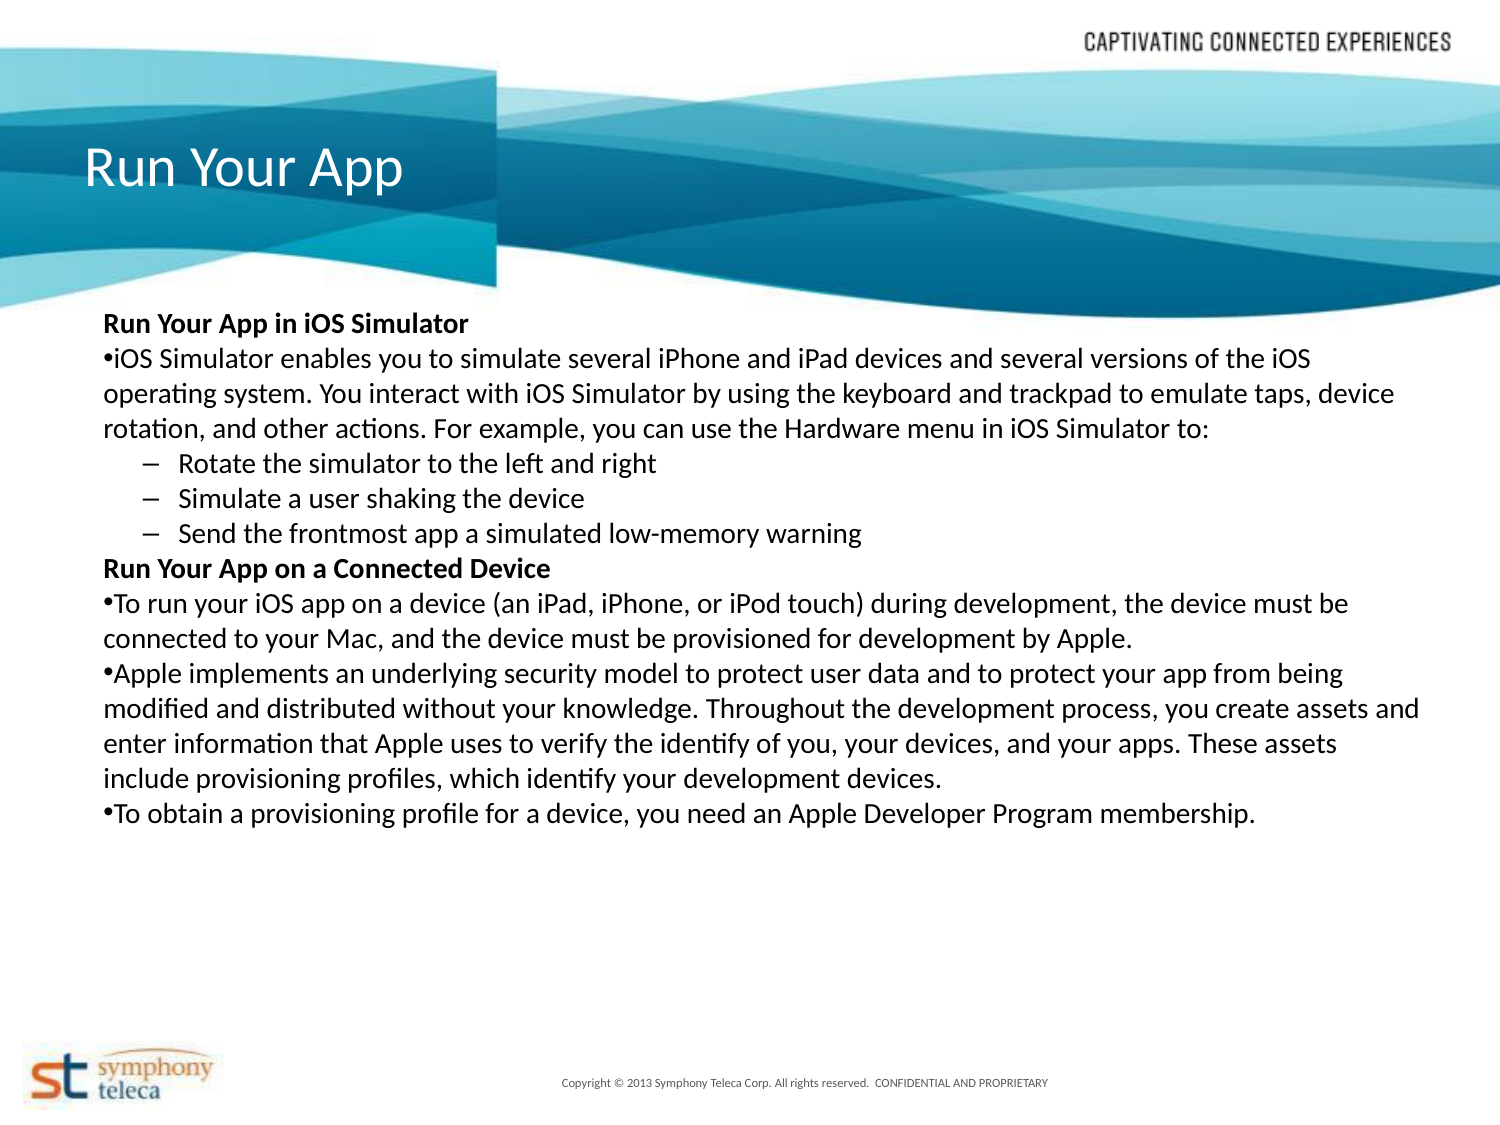

Run Your App
Run Your App in iOS Simulator
iOS Simulator enables you to simulate several iPhone and iPad devices and several versions of the iOS operating system. You interact with iOS Simulator by using the keyboard and trackpad to emulate taps, device rotation, and other actions. For example, you can use the Hardware menu in iOS Simulator to:
Rotate the simulator to the left and right
Simulate a user shaking the device
Send the frontmost app a simulated low-memory warning
Run Your App on a Connected Device
To run your iOS app on a device (an iPad, iPhone, or iPod touch) during development, the device must be connected to your Mac, and the device must be provisioned for development by Apple.
Apple implements an underlying security model to protect user data and to protect your app from being modified and distributed without your knowledge. Throughout the development process, you create assets and enter information that Apple uses to verify the identify of you, your devices, and your apps. These assets include provisioning profiles, which identify your development devices.
To obtain a provisioning profile for a device, you need an Apple Developer Program membership.